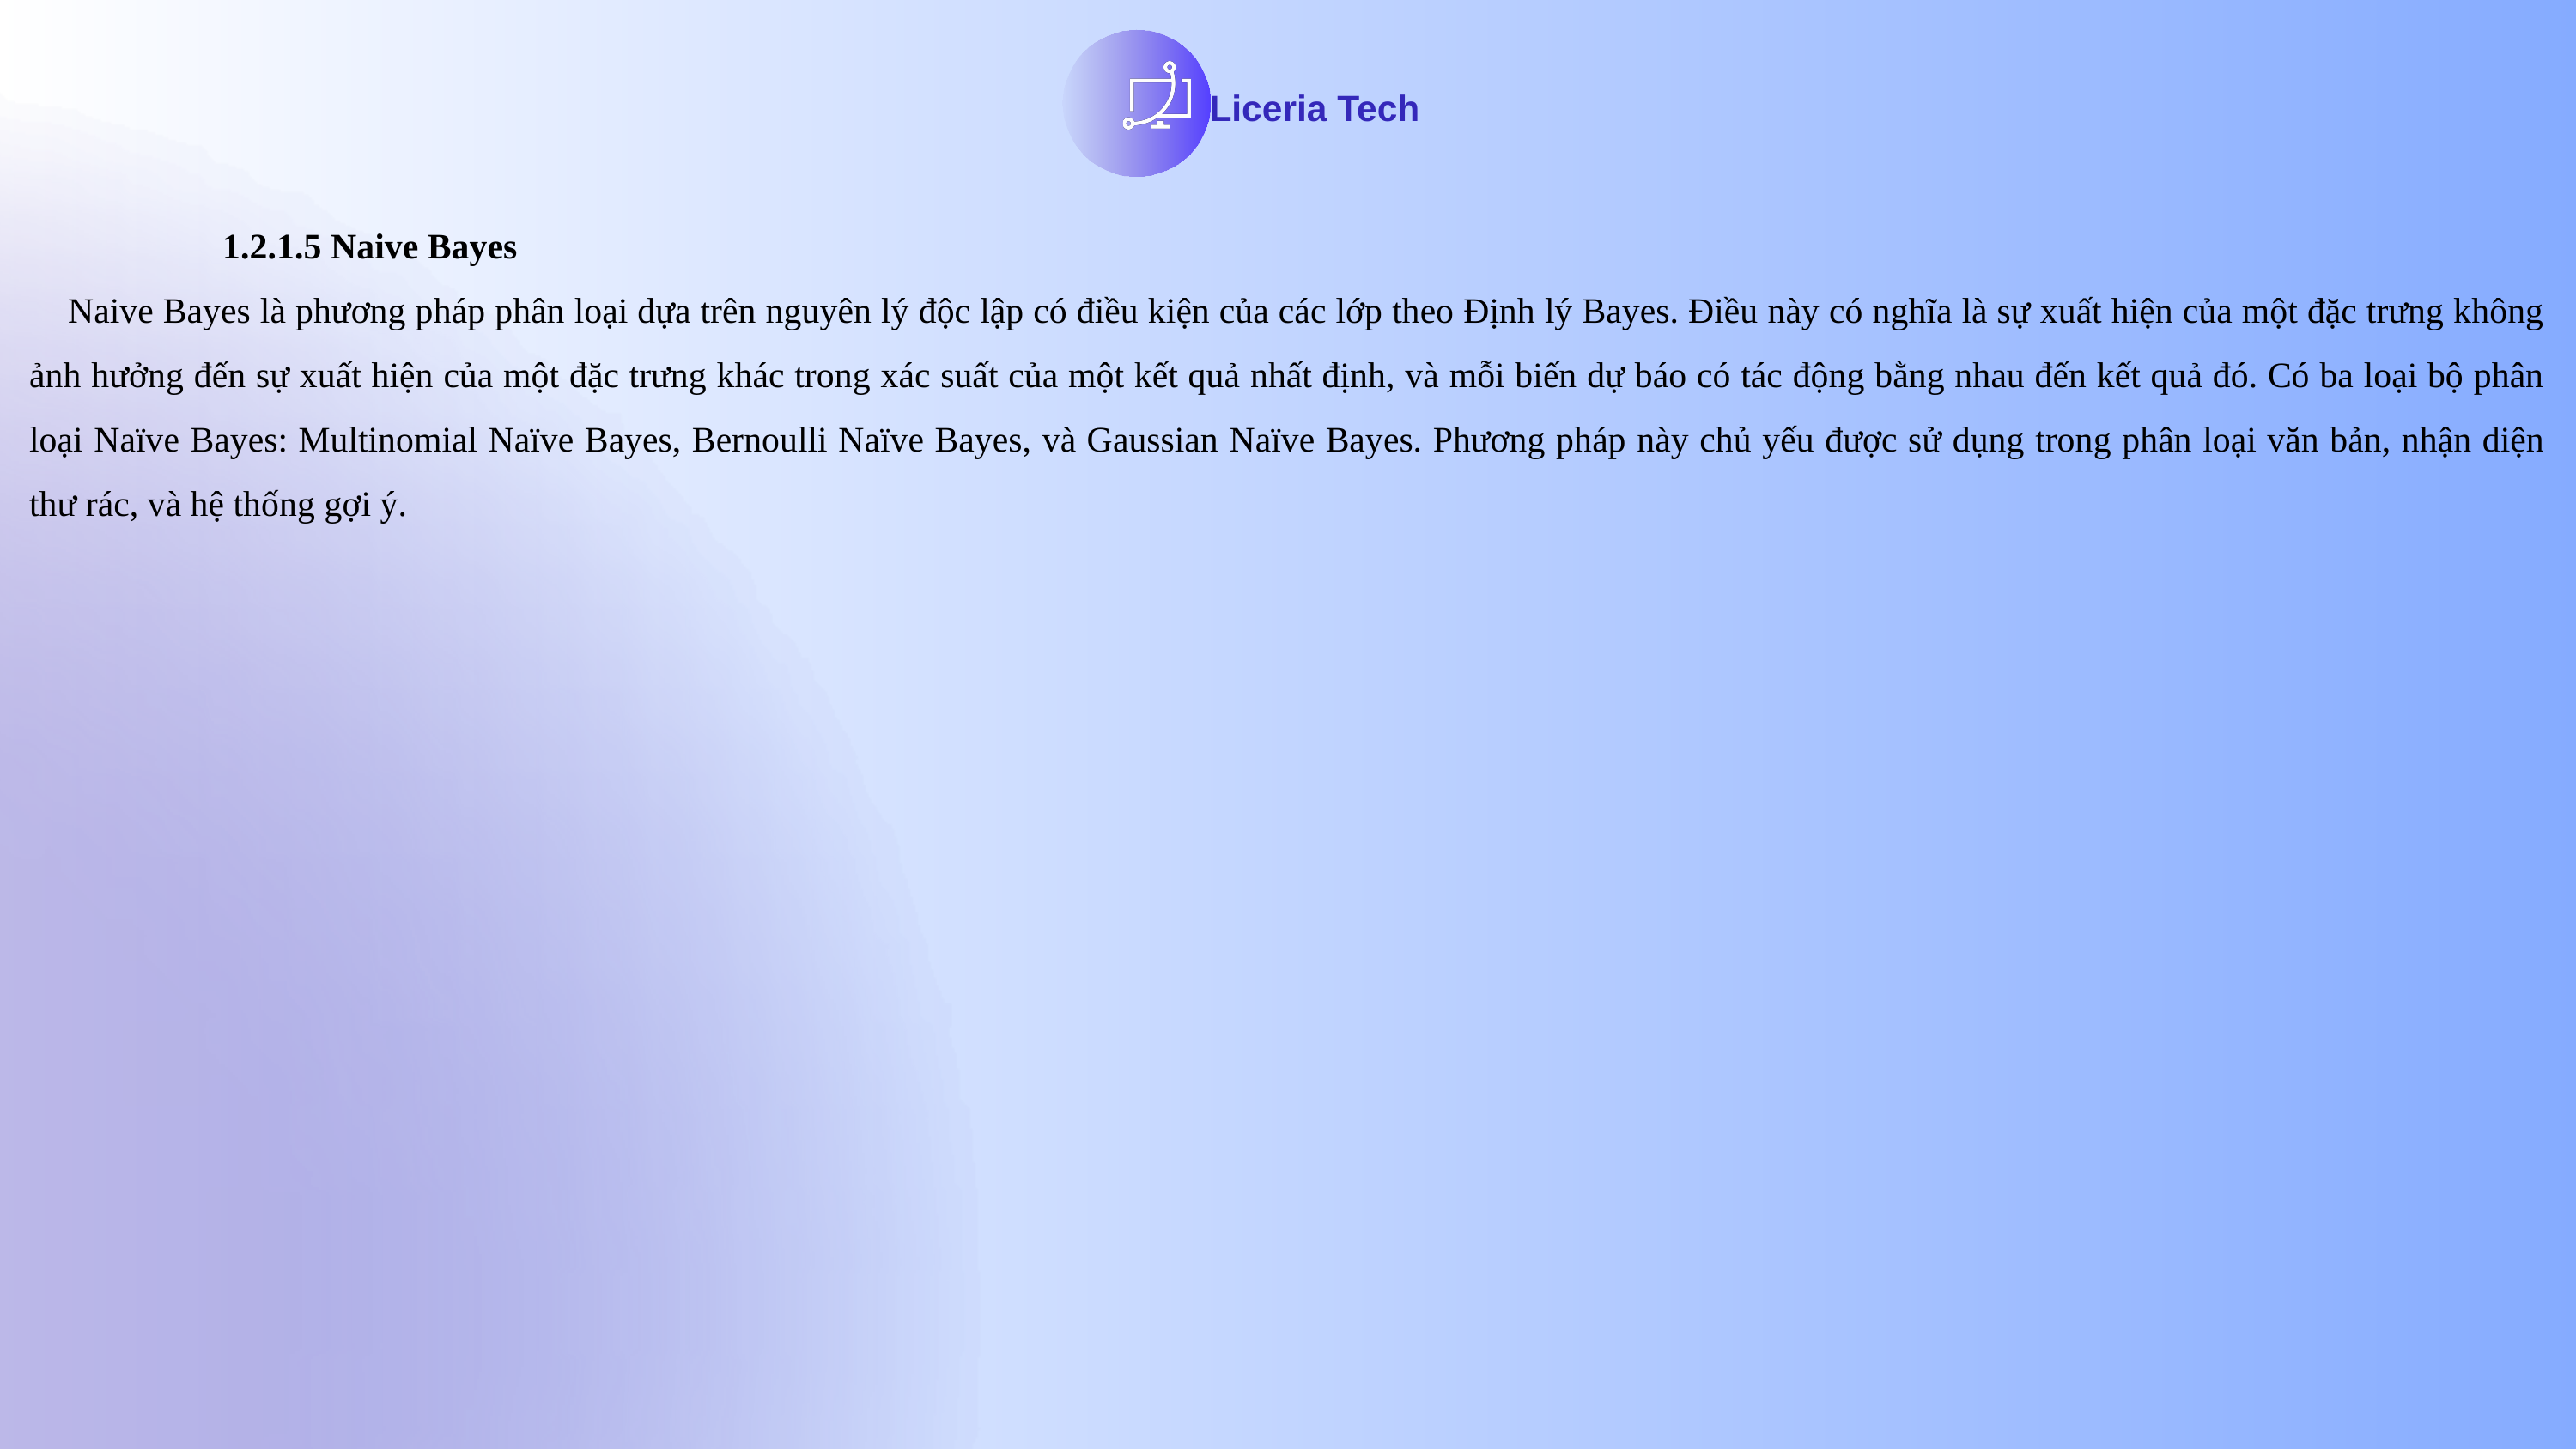

Liceria Tech
1.2.1.5 Naive Bayes
Naive Bayes là phương pháp phân loại dựa trên nguyên lý độc lập có điều kiện của các lớp theo Định lý Bayes. Điều này có nghĩa là sự xuất hiện của một đặc trưng không ảnh hưởng đến sự xuất hiện của một đặc trưng khác trong xác suất của một kết quả nhất định, và mỗi biến dự báo có tác động bằng nhau đến kết quả đó. Có ba loại bộ phân loại Naïve Bayes: Multinomial Naïve Bayes, Bernoulli Naïve Bayes, và Gaussian Naïve Bayes. Phương pháp này chủ yếu được sử dụng trong phân loại văn bản, nhận diện thư rác, và hệ thống gợi ý.